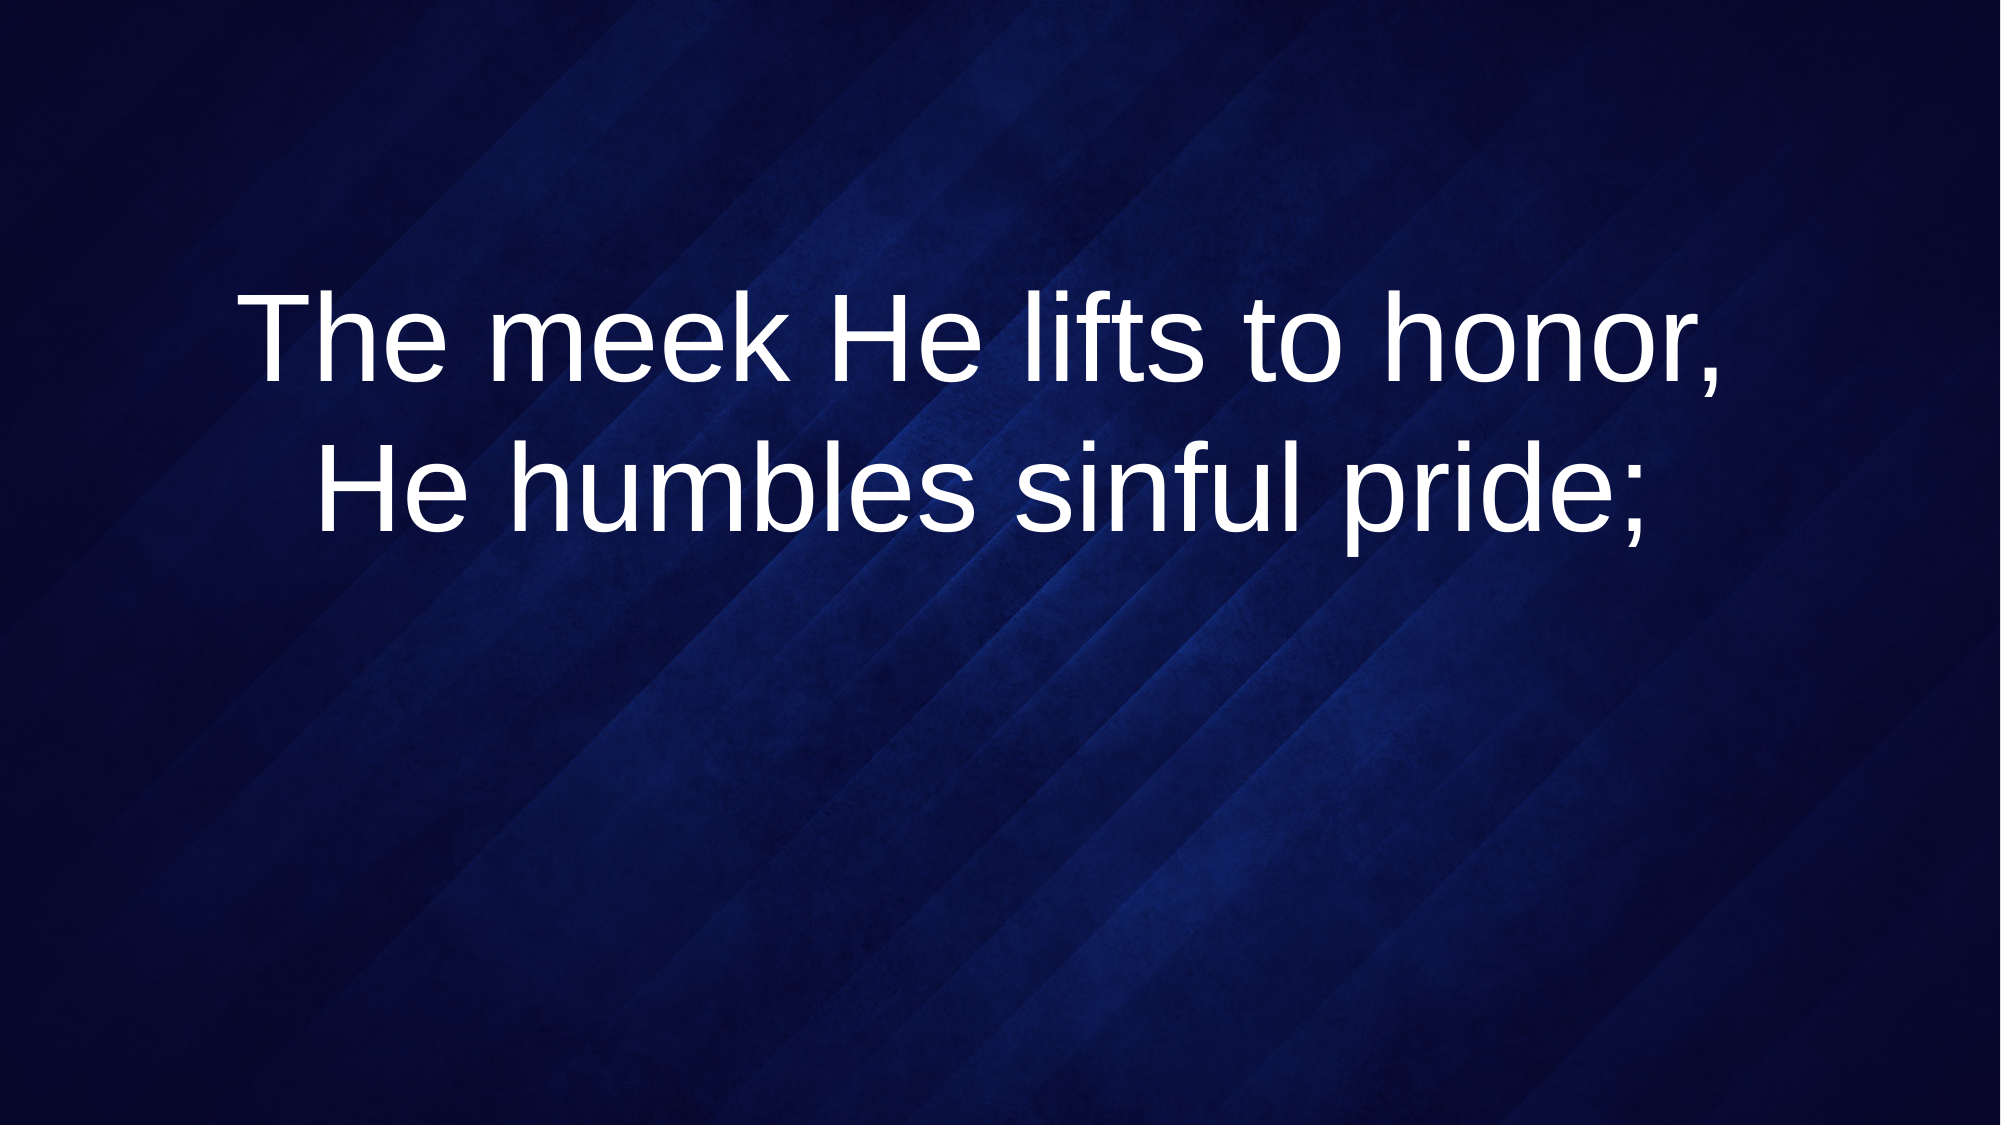

# The meek He lifts to honor, He humbles sinful pride;